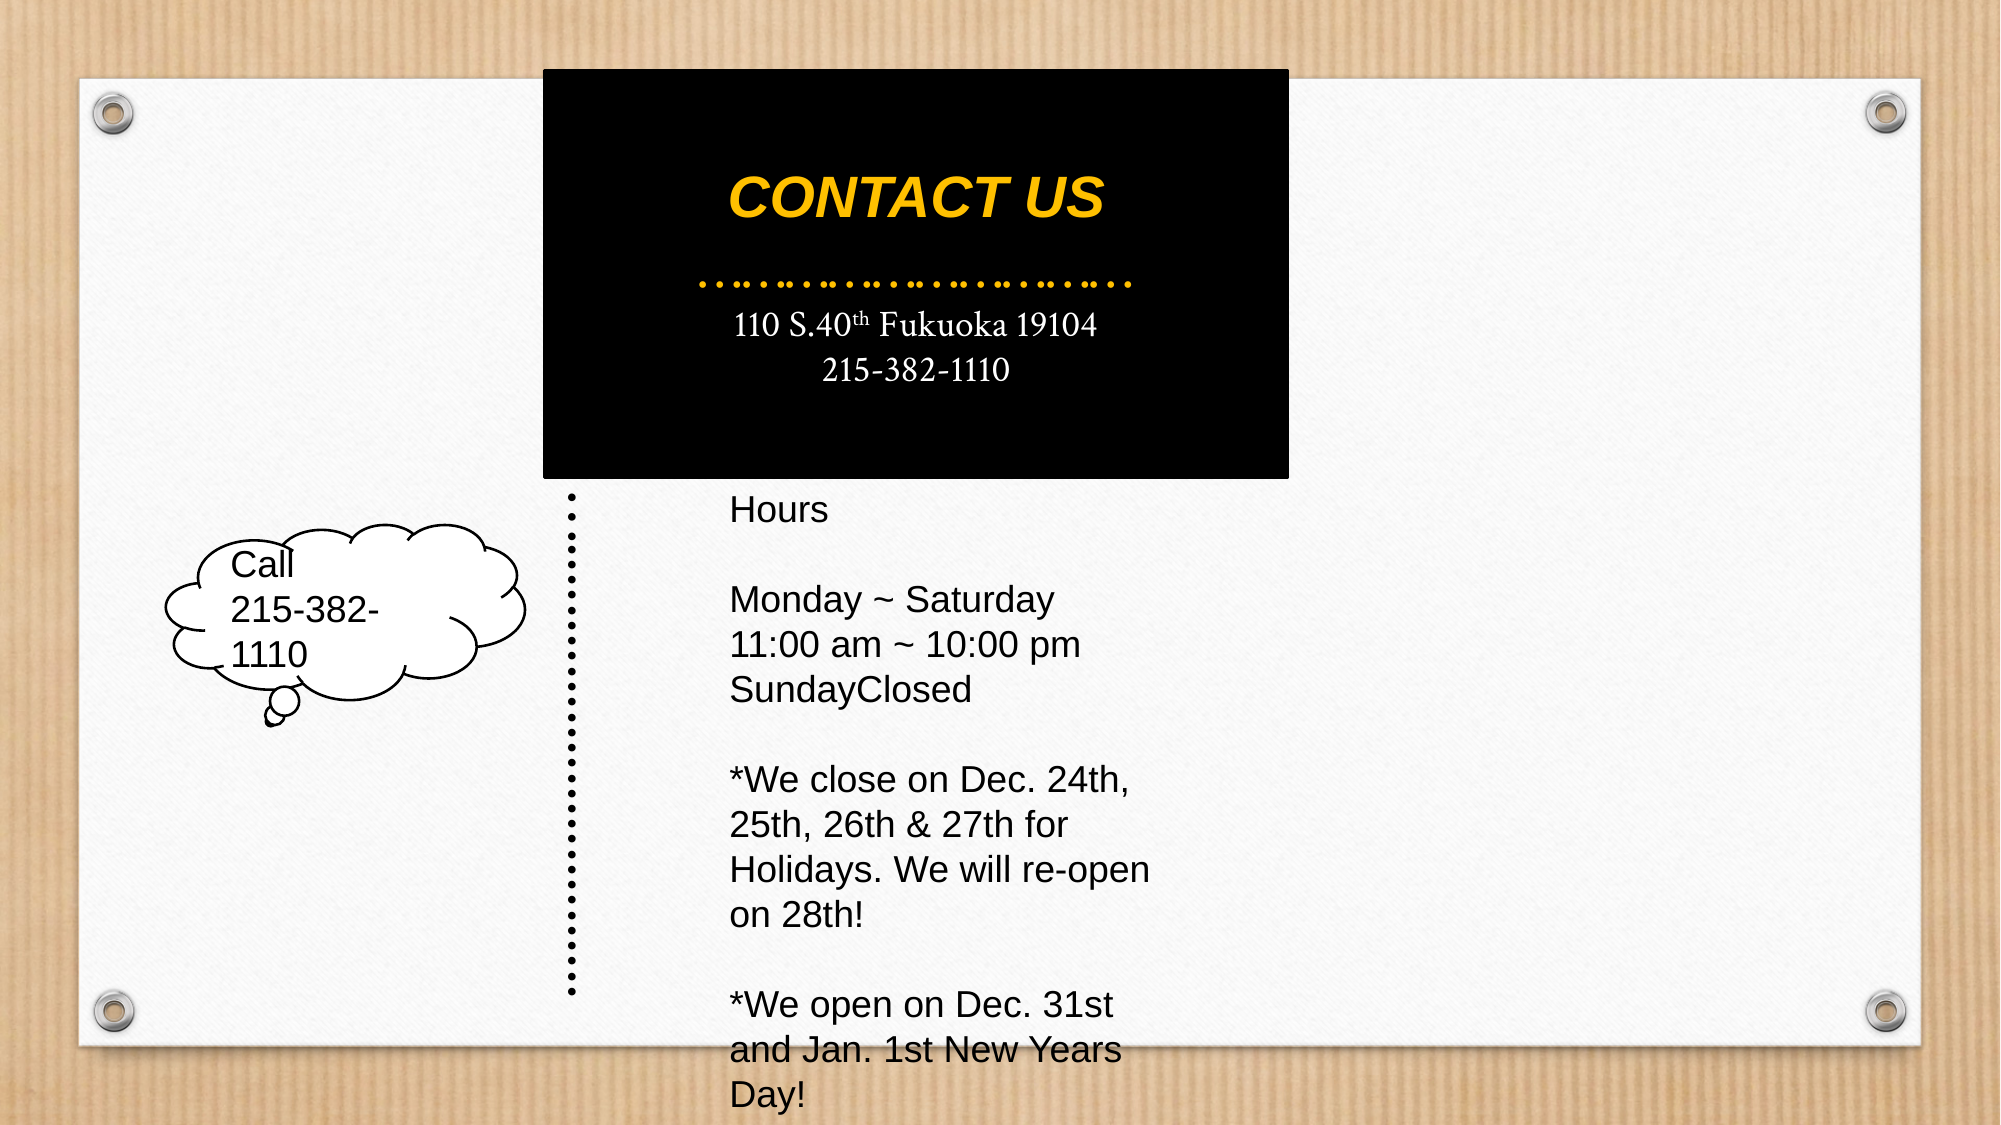

CONTACT US
…………………………
110 S.40th Fukuoka 19104
215-382-1110
Hours

Monday ~ Saturday
11:00 am ~ 10:00 pm
SundayClosed
*We close on Dec. 24th, 25th, 26th & 27th for Holidays. We will re-open on 28th!
*We open on Dec. 31st and Jan. 1st New Years Day!
Call
215-382-1110
…..............................